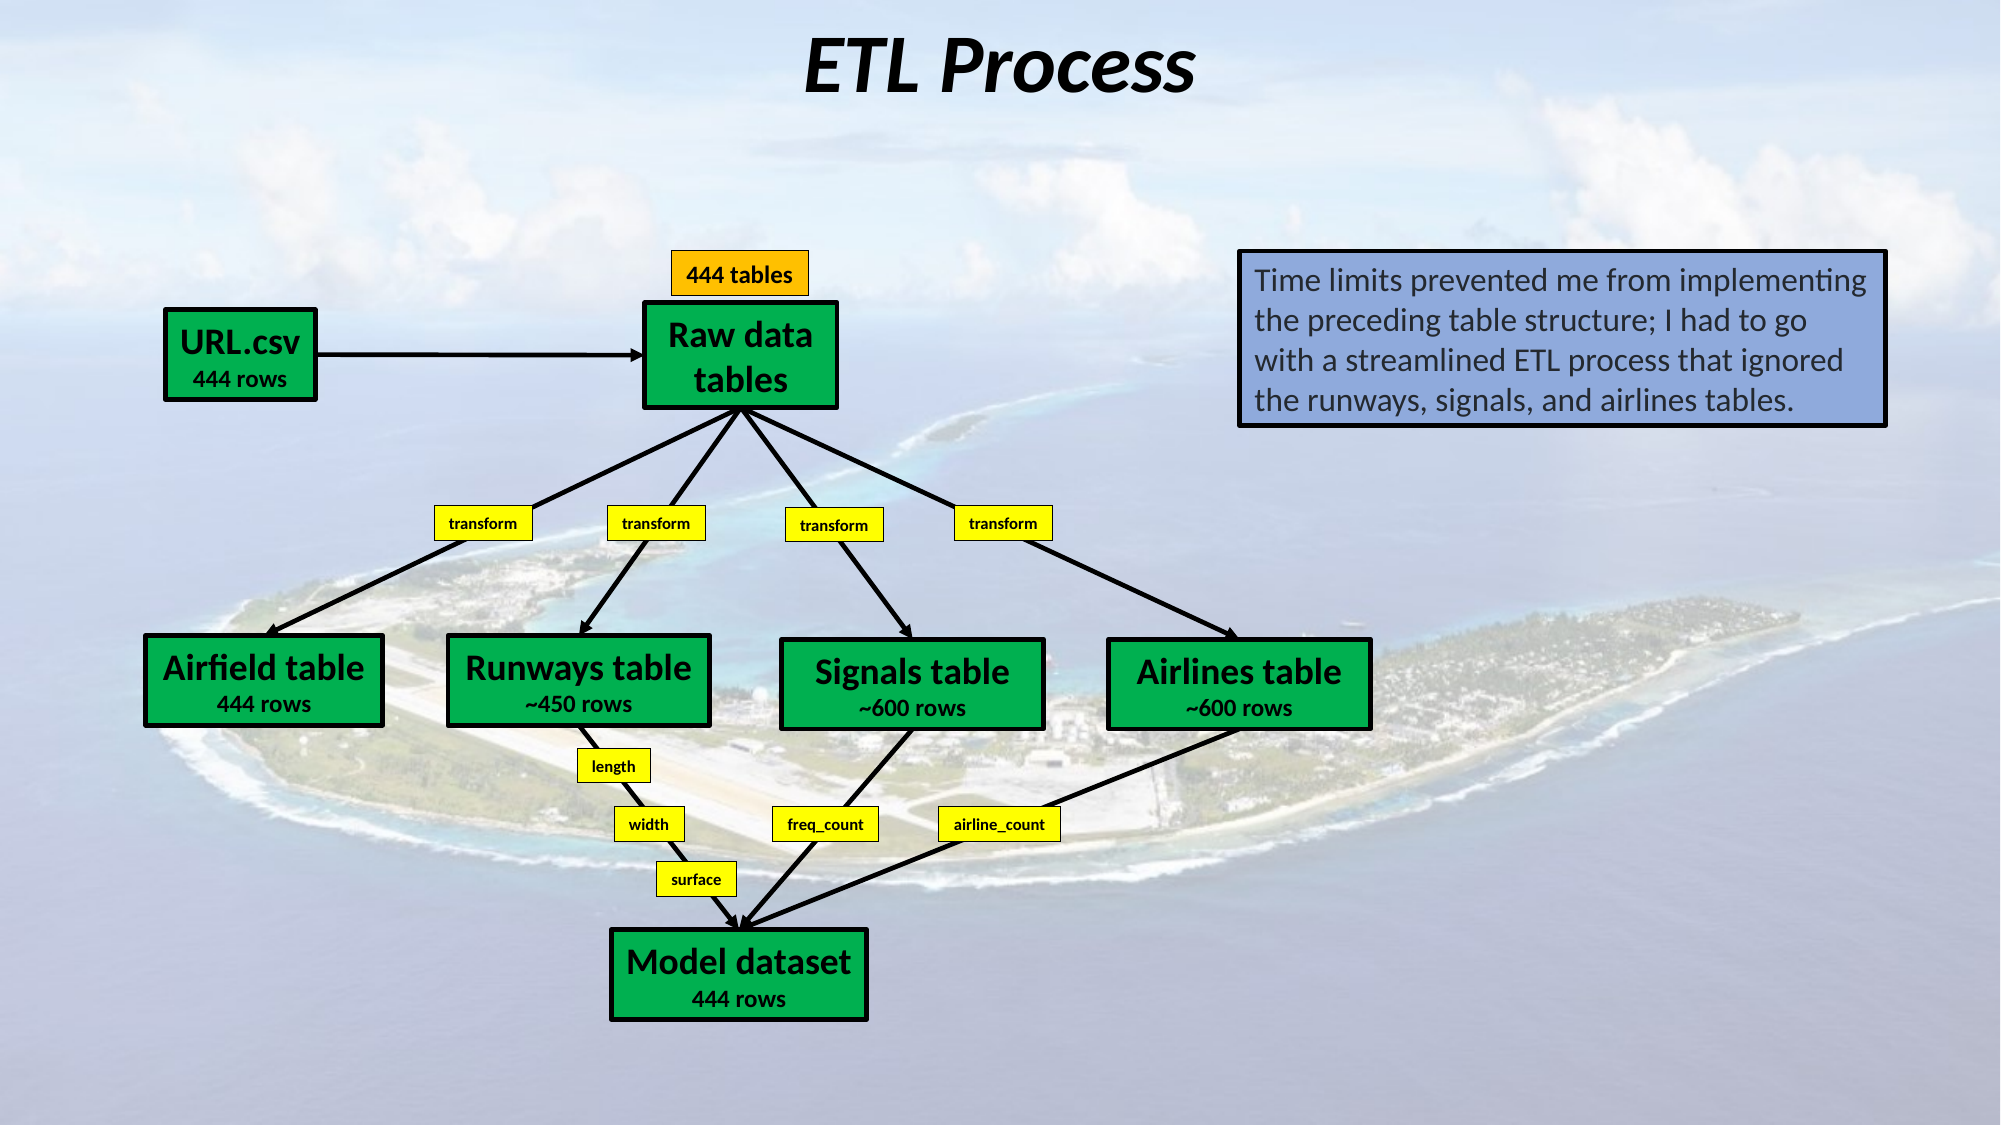

ETL Process
444 tables
Time limits prevented me from implementing the preceding table structure; I had to go with a streamlined ETL process that ignored the runways, signals, and airlines tables.
Raw data tables
URL.csv
444 rows
transform
transform
transform
transform
Airfield table
444 rows
Runways table
~450 rows
Signals table
~600 rows
Airlines table
~600 rows
length
width
freq_count
airline_count
surface
Model dataset
444 rows